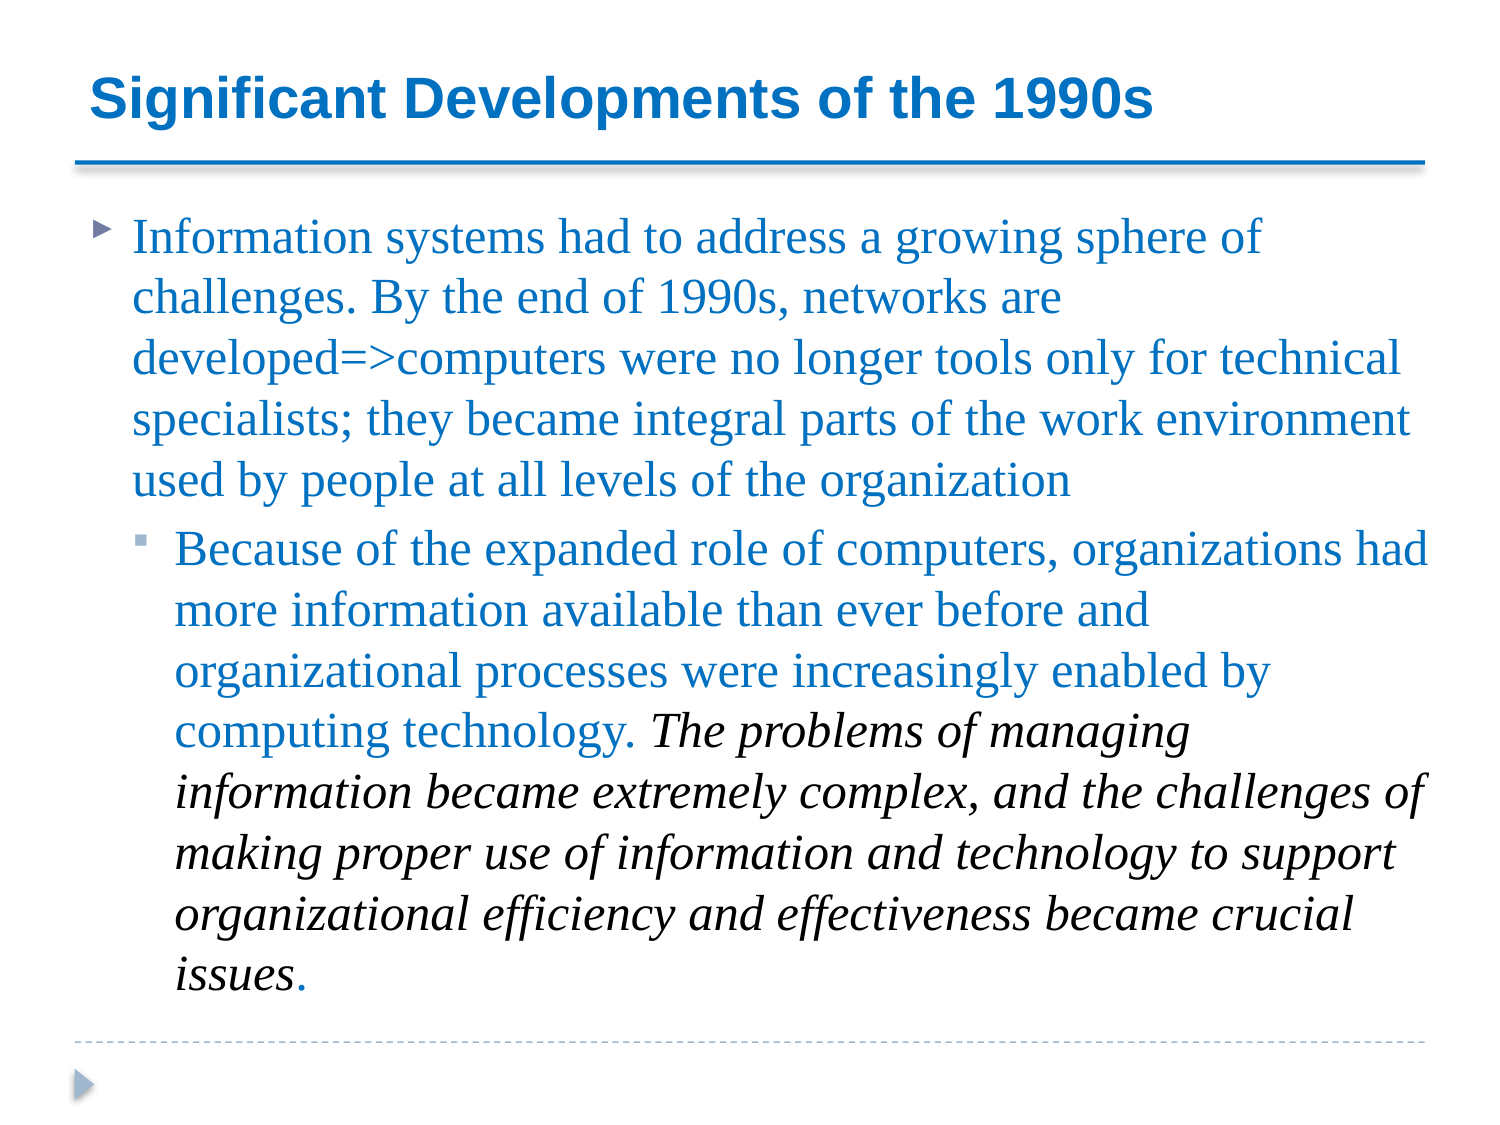

# Significant Developments of the 1990s
Information systems had to address a growing sphere of challenges. By the end of 1990s, networks are developed=>computers were no longer tools only for technical specialists; they became integral parts of the work environment used by people at all levels of the organization
Because of the expanded role of computers, organizations had more information available than ever before and organizational processes were increasingly enabled by computing technology. The problems of managing information became extremely complex, and the challenges of making proper use of information and technology to support organizational efficiency and effectiveness became crucial issues.